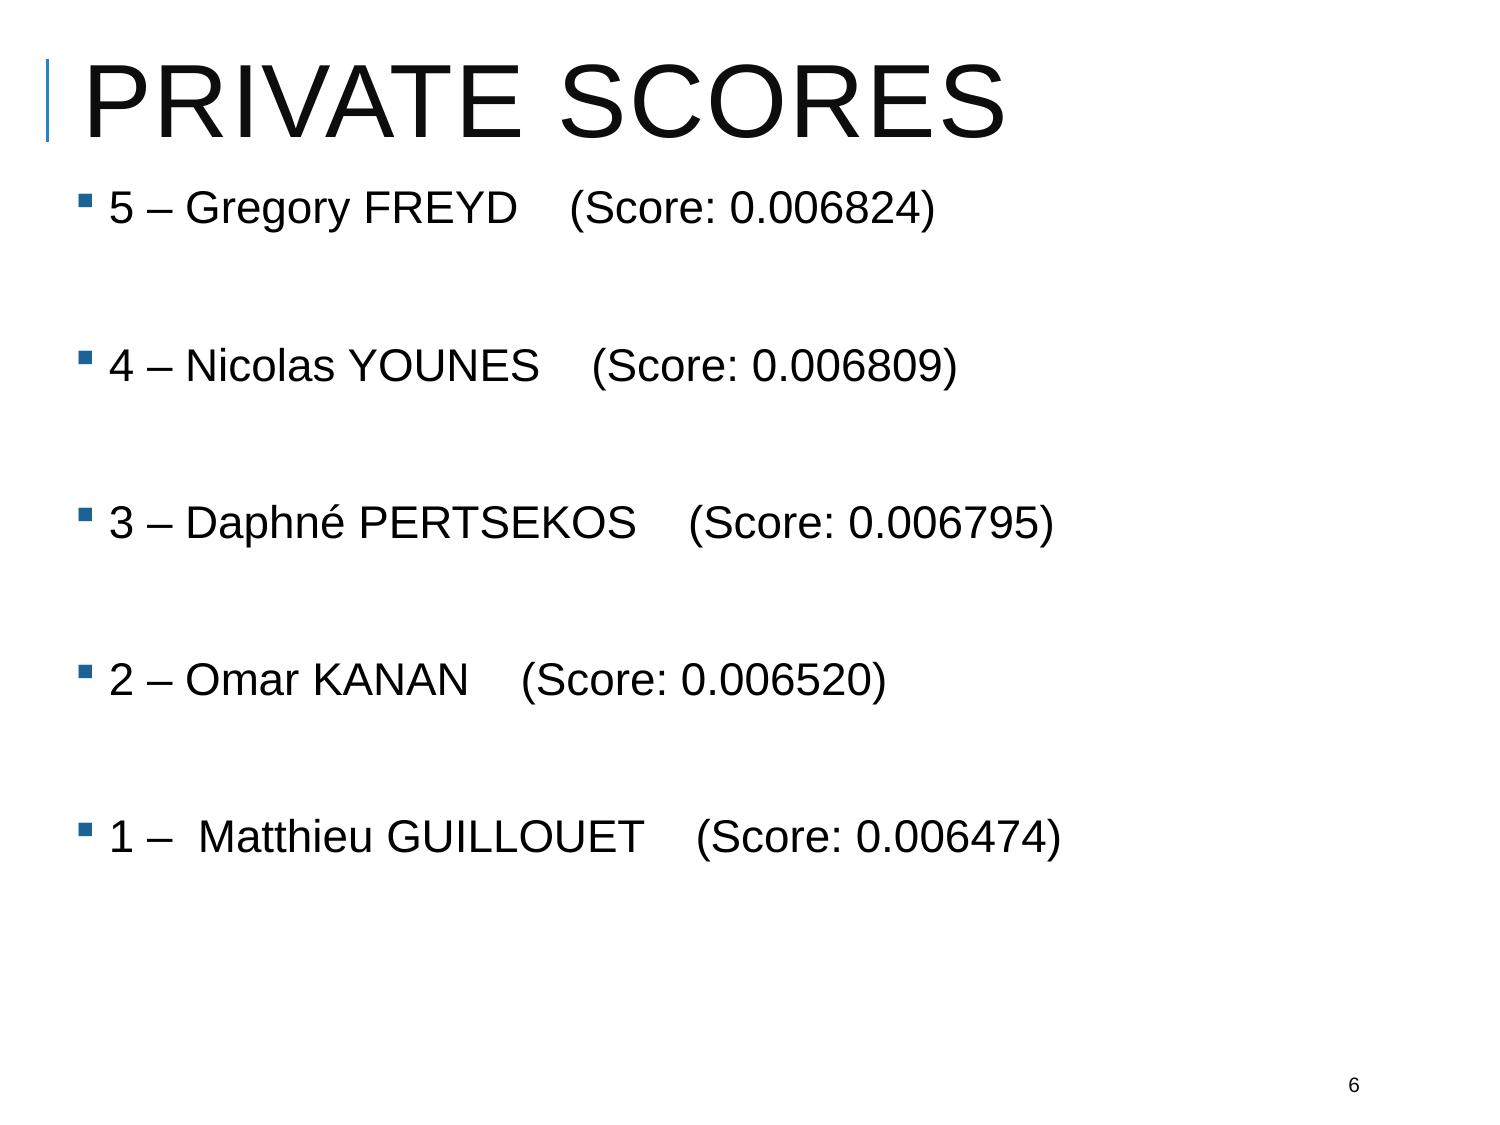

# Private Scores
 5 – Gregory FREYD    (Score: 0.006824)

 4 – Nicolas YOUNES    (Score: 0.006809)

 3 – Daphné PERTSEKOS    (Score: 0.006795)

 2 – Omar KANAN    (Score: 0.006520)

 1 –  Matthieu GUILLOUET    (Score: 0.006474)

6